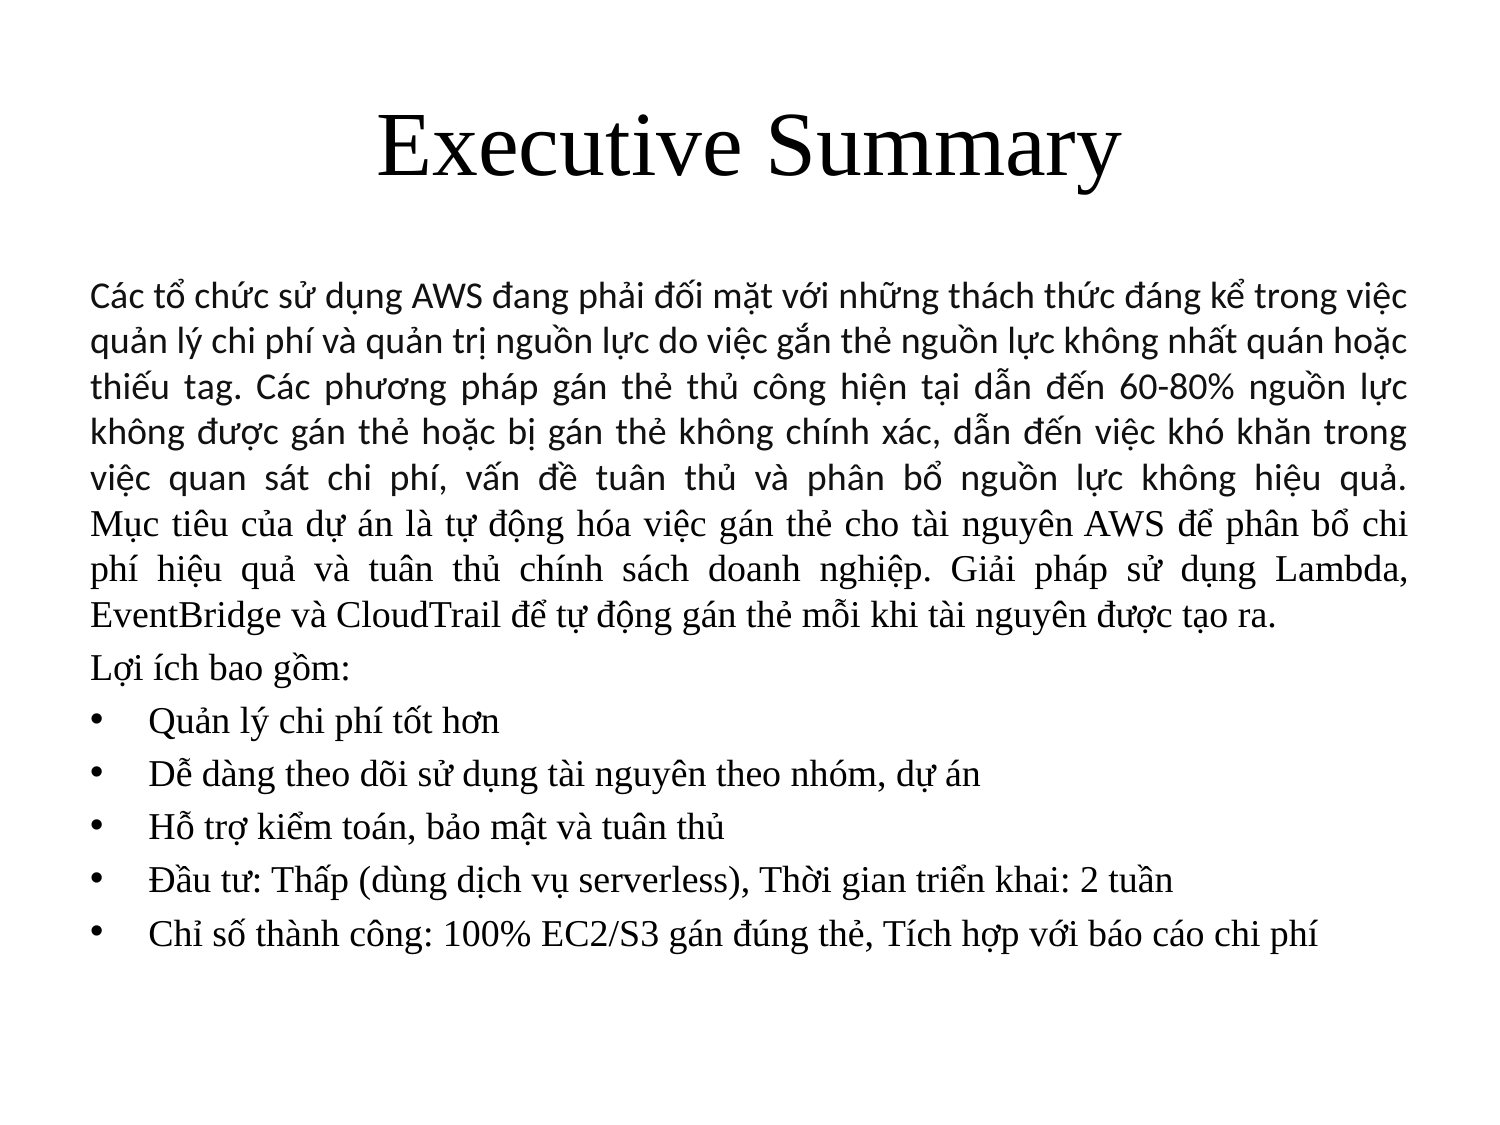

# Executive Summary
Các tổ chức sử dụng AWS đang phải đối mặt với những thách thức đáng kể trong việc quản lý chi phí và quản trị nguồn lực do việc gắn thẻ nguồn lực không nhất quán hoặc thiếu tag. Các phương pháp gán thẻ thủ công hiện tại dẫn đến 60-80% nguồn lực không được gán thẻ hoặc bị gán thẻ không chính xác, dẫn đến việc khó khăn trong việc quan sát chi phí, vấn đề tuân thủ và phân bổ nguồn lực không hiệu quả.
Mục tiêu của dự án là tự động hóa việc gán thẻ cho tài nguyên AWS để phân bổ chi phí hiệu quả và tuân thủ chính sách doanh nghiệp. Giải pháp sử dụng Lambda, EventBridge và CloudTrail để tự động gán thẻ mỗi khi tài nguyên được tạo ra.
Lợi ích bao gồm:
Quản lý chi phí tốt hơn
Dễ dàng theo dõi sử dụng tài nguyên theo nhóm, dự án
Hỗ trợ kiểm toán, bảo mật và tuân thủ
Đầu tư: Thấp (dùng dịch vụ serverless), Thời gian triển khai: 2 tuần
Chỉ số thành công: 100% EC2/S3 gán đúng thẻ, Tích hợp với báo cáo chi phí